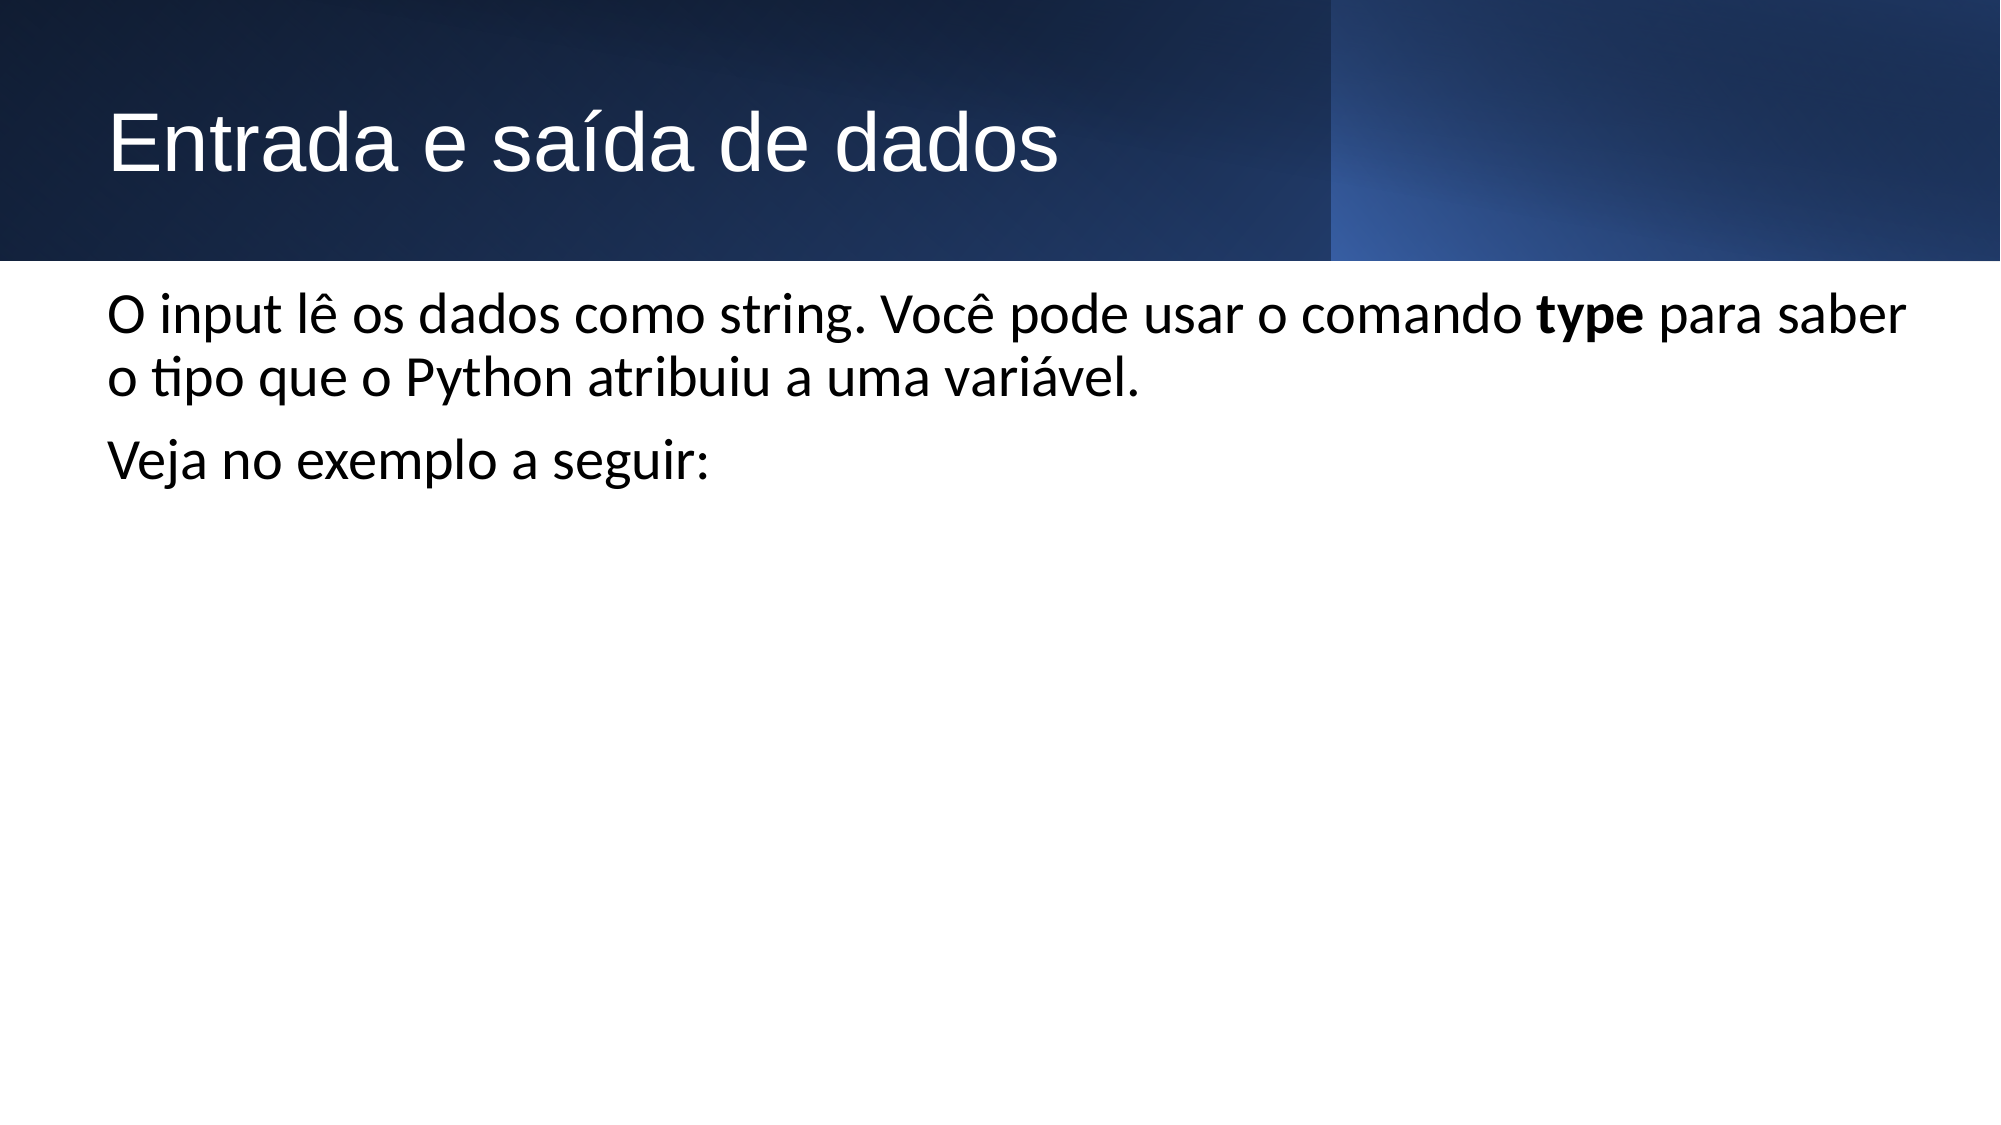

# Entrada e saída de dados
O input lê os dados como string. Você pode usar o comando type para saber o tipo que o Python atribuiu a uma variável.
Veja no exemplo a seguir: